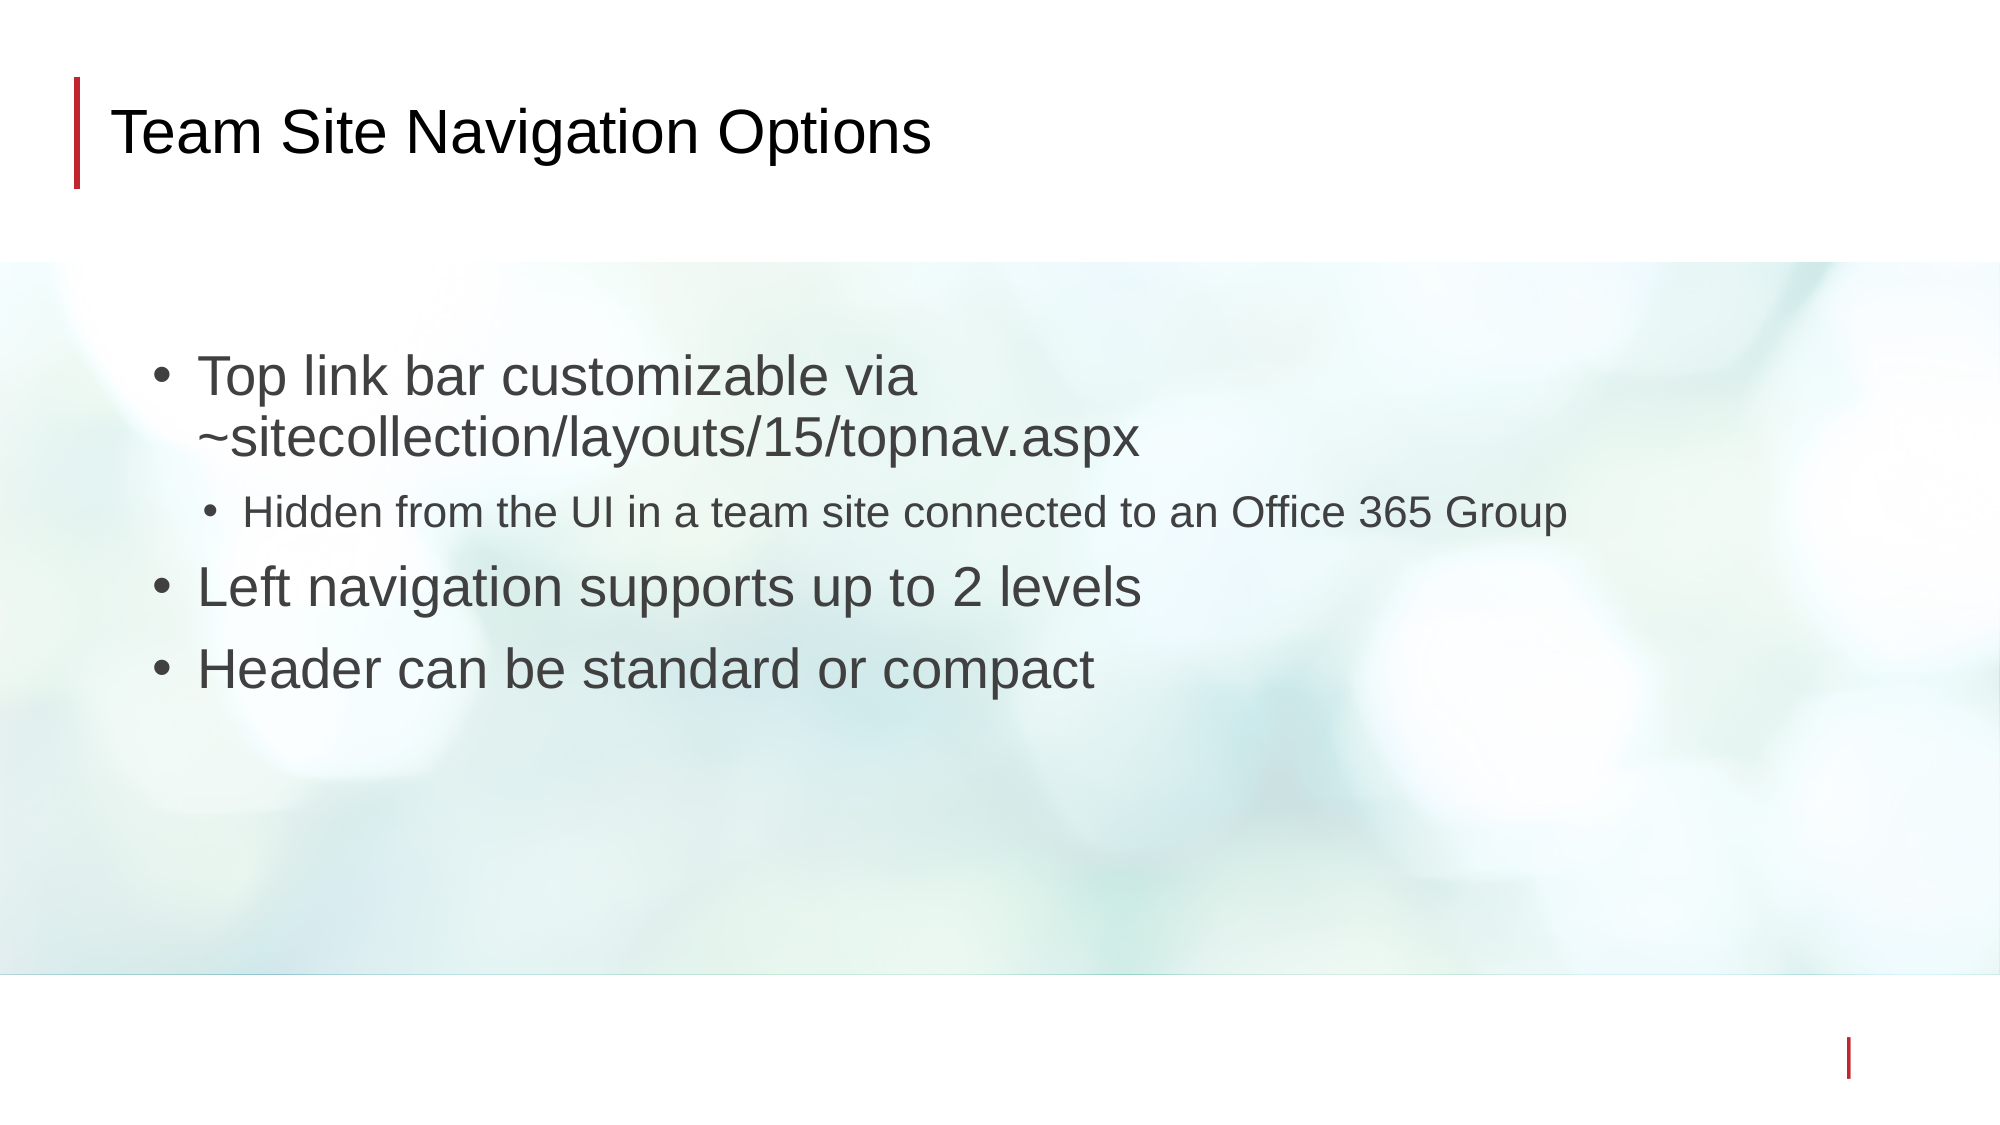

# Team Site Navigation Options
Top link bar customizable via ~sitecollection/layouts/15/topnav.aspx
Hidden from the UI in a team site connected to an Office 365 Group
Left navigation supports up to 2 levels
Header can be standard or compact